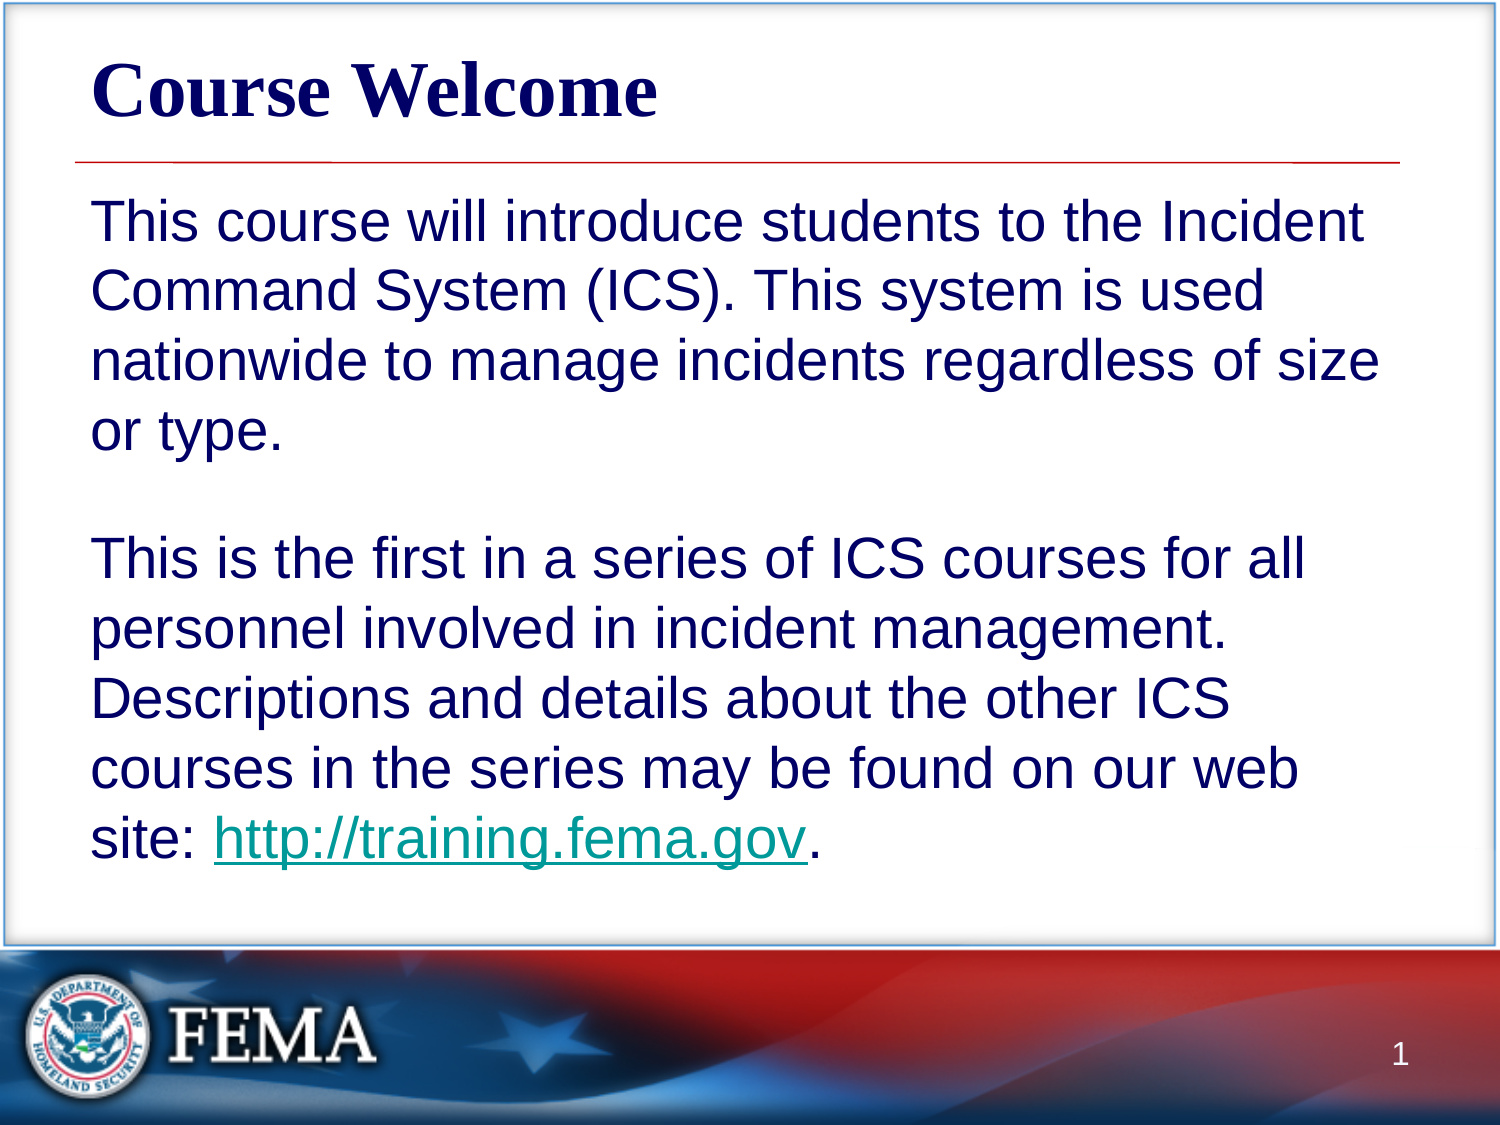

# Course Welcome
This course will introduce students to the Incident Command System (ICS). This system is used nationwide to manage incidents regardless of size or type.
This is the first in a series of ICS courses for all personnel involved in incident management. Descriptions and details about the other ICS courses in the series may be found on our web site: http://training.fema.gov.
1